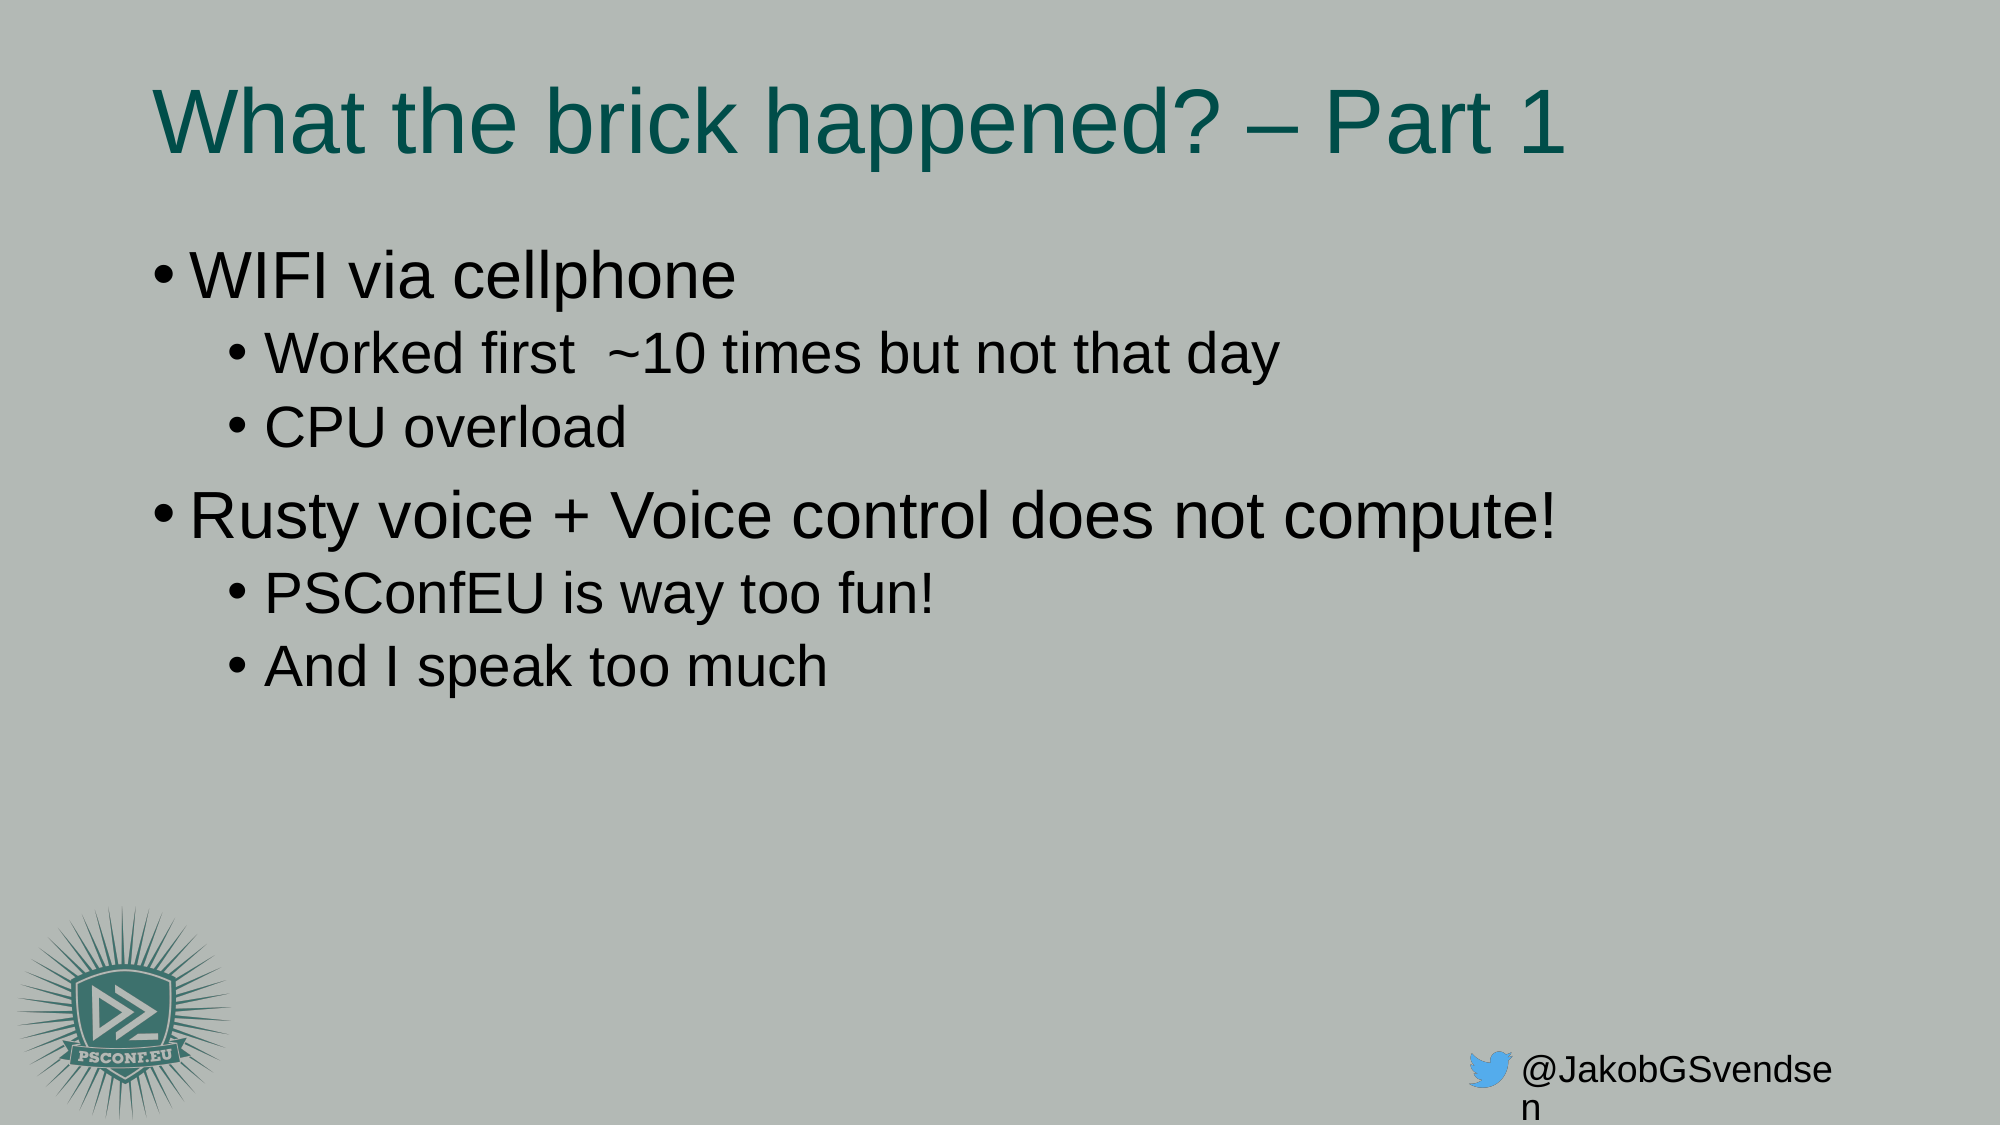

# What the brick happened? – Part 1
WIFI via cellphone
Worked first  ~10 times but not that day
CPU overload
Rusty voice + Voice control does not compute!
PSConfEU is way too fun!
And I speak too much

@JakobGSvendsen